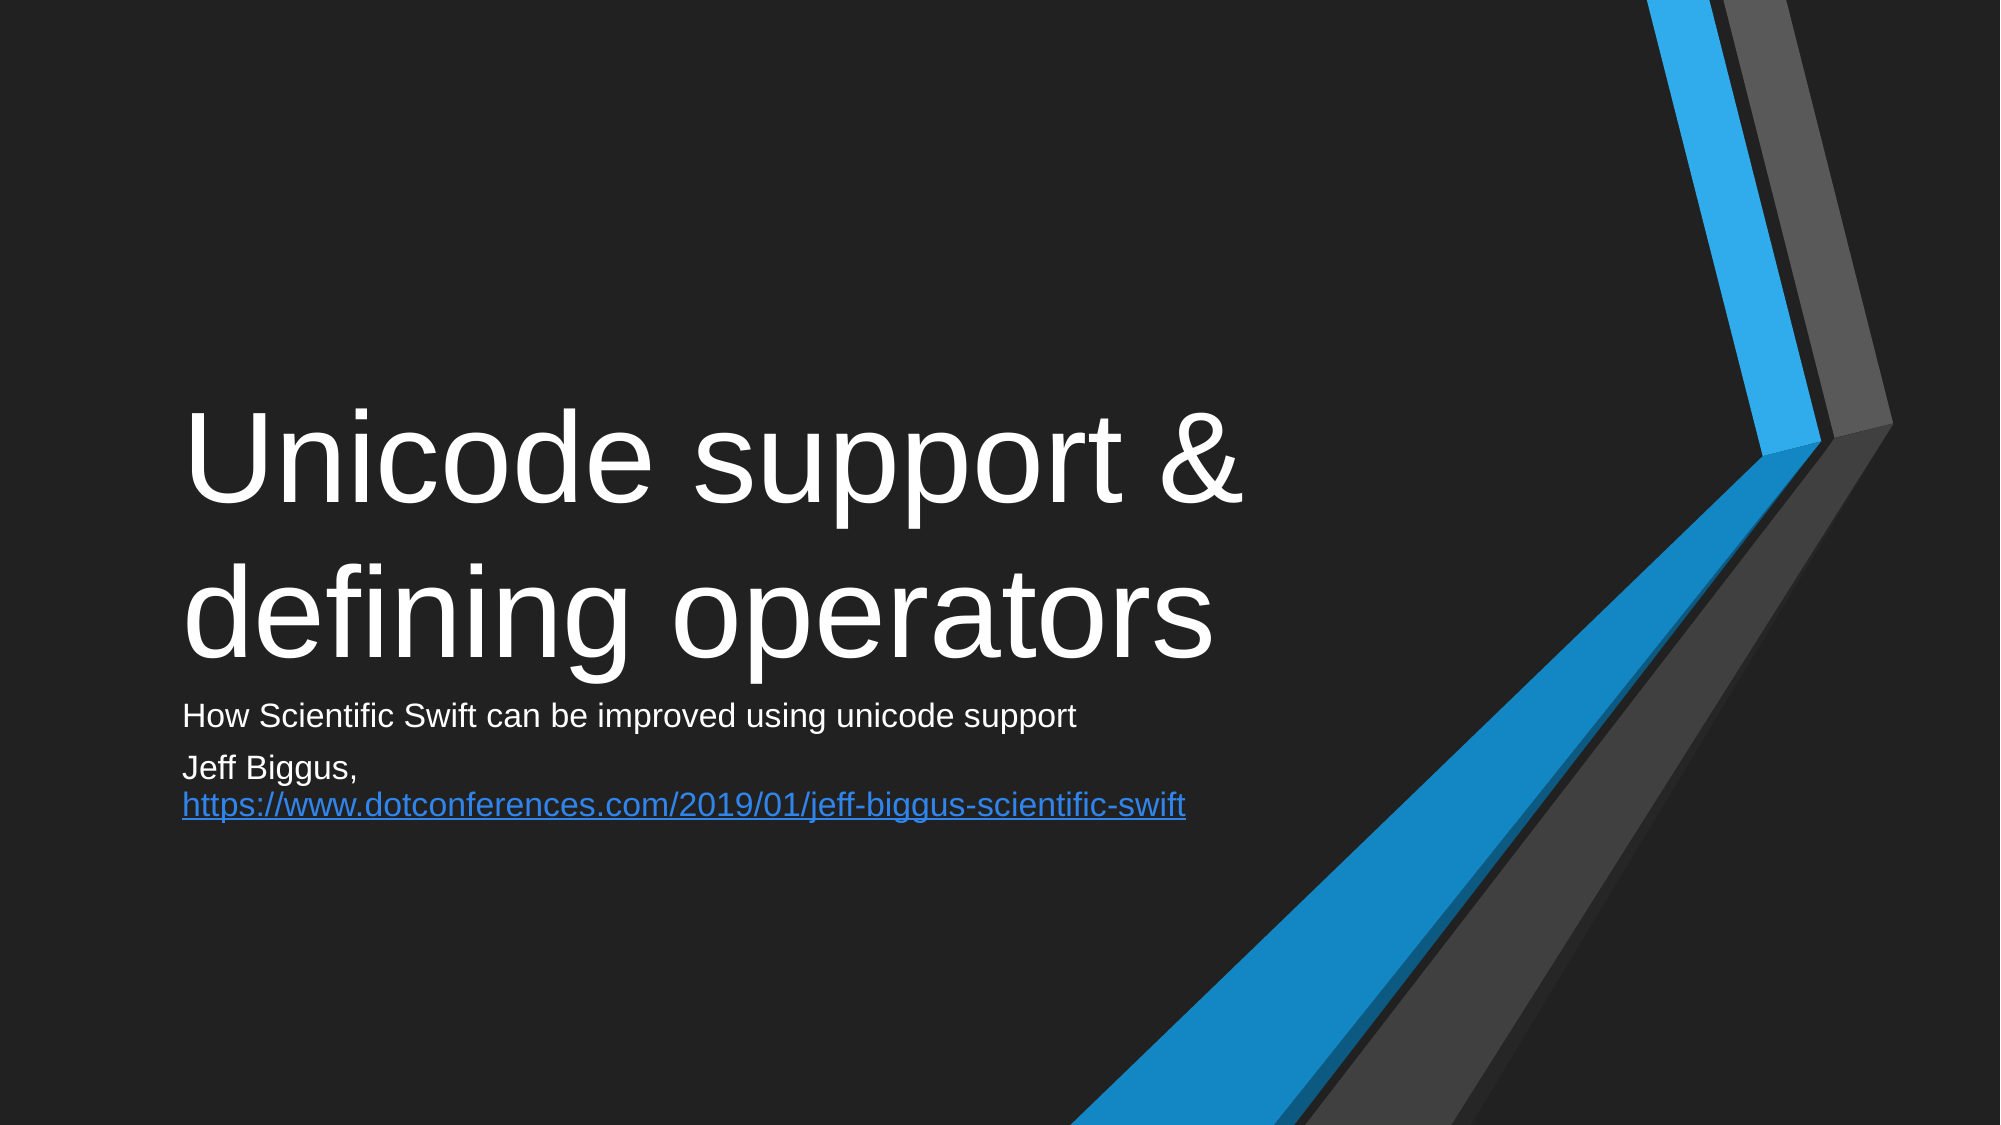

# Unicode support & defining operators
How Scientific Swift can be improved using unicode support
Jeff Biggus, https://www.dotconferences.com/2019/01/jeff-biggus-scientific-swift